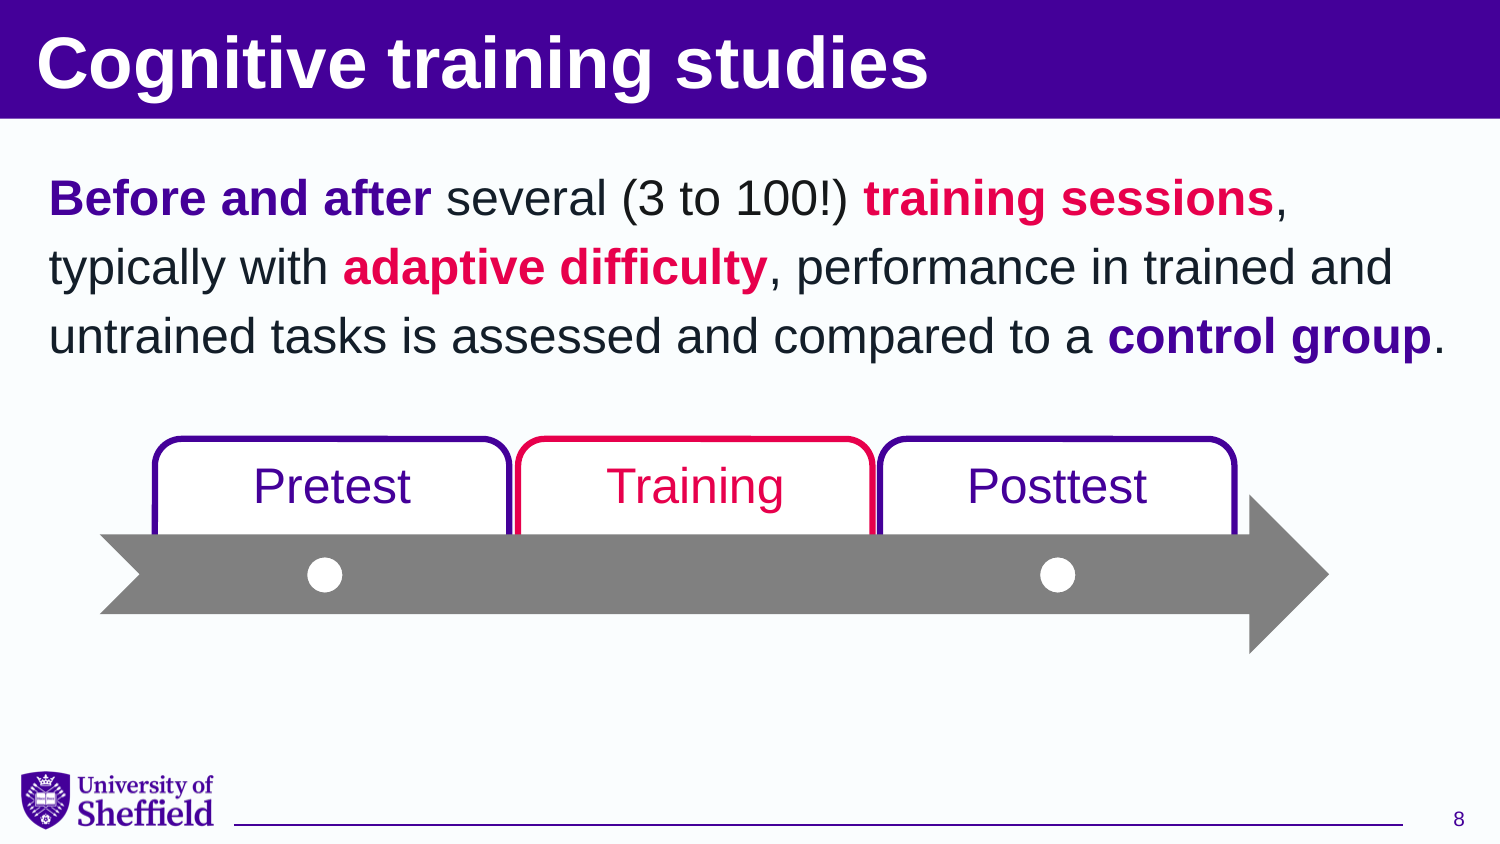

# Cognitive training studies
Before and after several (3 to 100!) training sessions, typically with adaptive difficulty, performance in trained and untrained tasks is assessed and compared to a control group.
Training
Posttest
Pretest

8